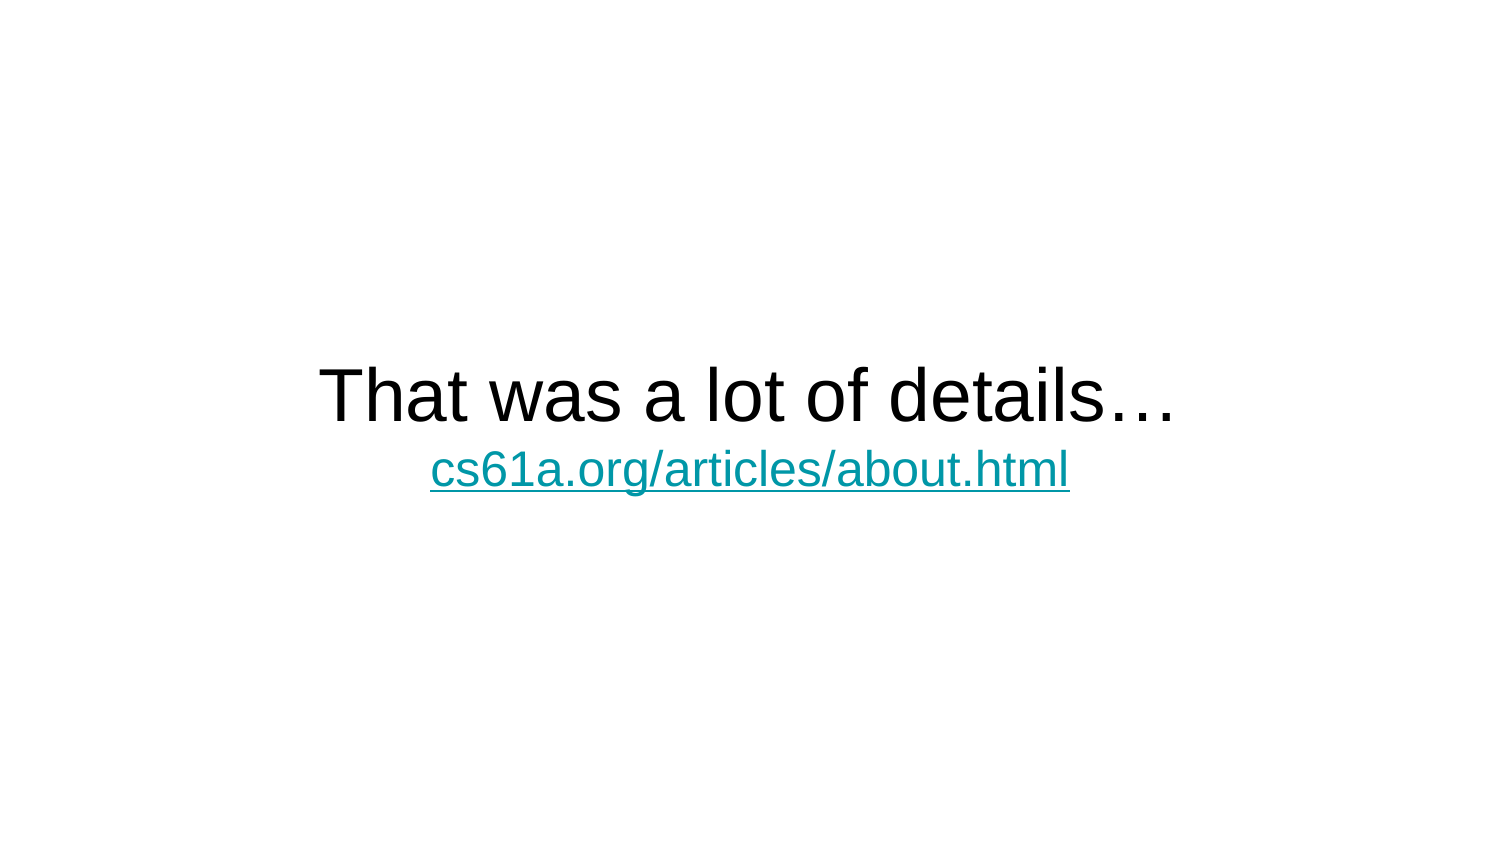

# That was a lot of details…
cs61a.org/articles/about.html